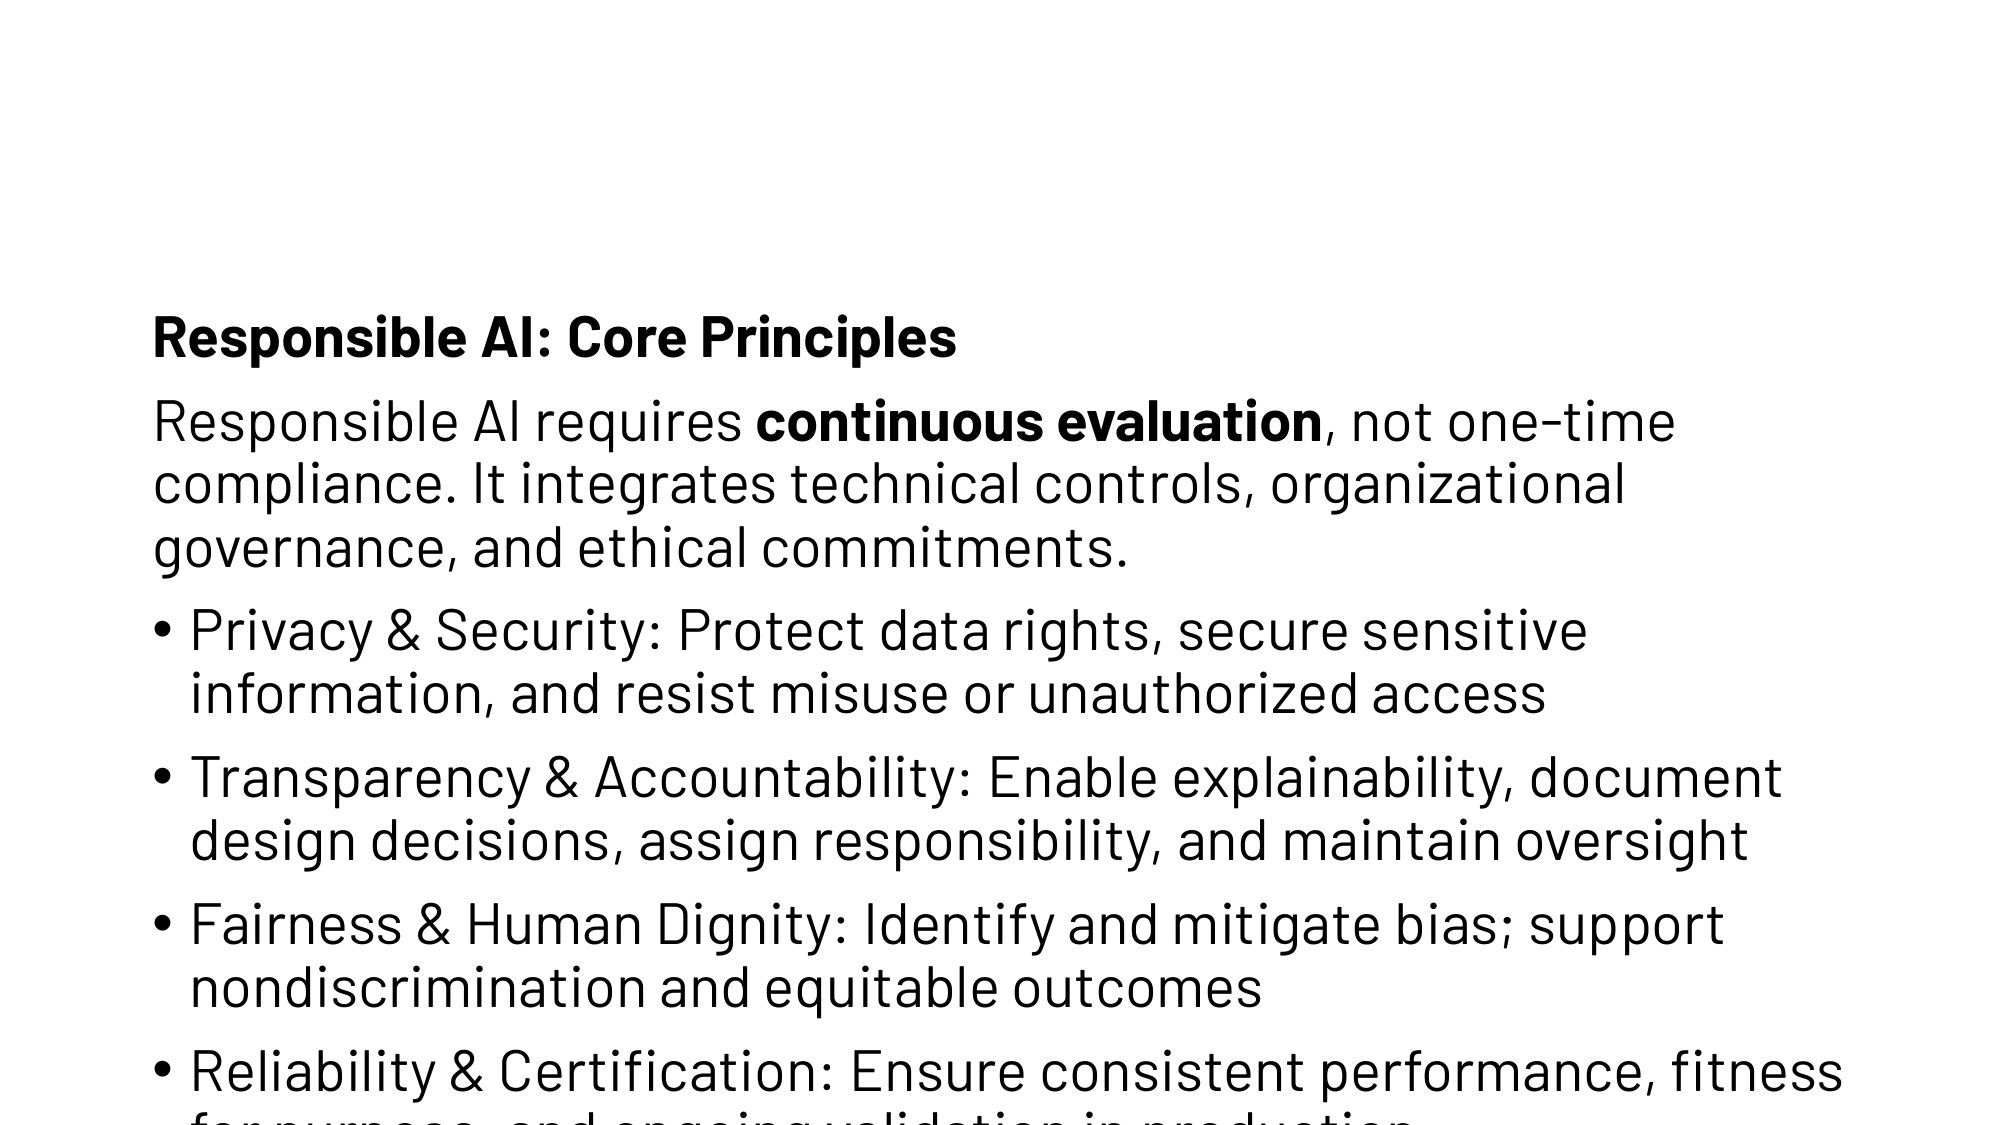

Responsible AI: Core Principles
Responsible AI requires continuous evaluation, not one-time compliance. It integrates technical controls, organizational governance, and ethical commitments.
Privacy & Security: Protect data rights, secure sensitive information, and resist misuse or unauthorized access
Transparency & Accountability: Enable explainability, document design decisions, assign responsibility, and maintain oversight
Fairness & Human Dignity: Identify and mitigate bias; support nondiscrimination and equitable outcomes
Reliability & Certification: Ensure consistent performance, fitness for purpose, and ongoing validation in production